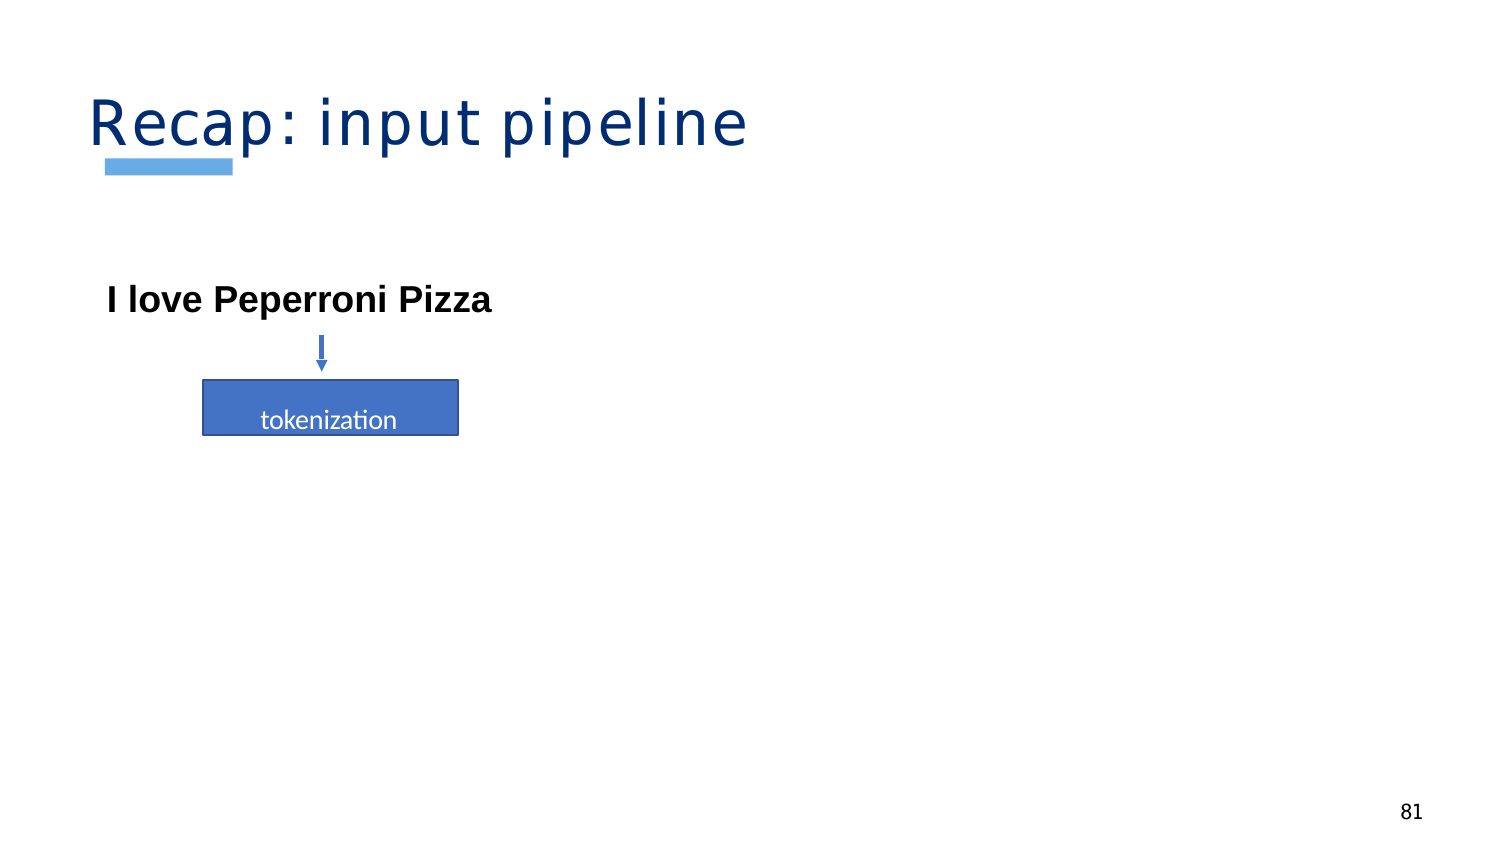

# Recap: input pipeline

I love Peperroni Pizza

tokenization